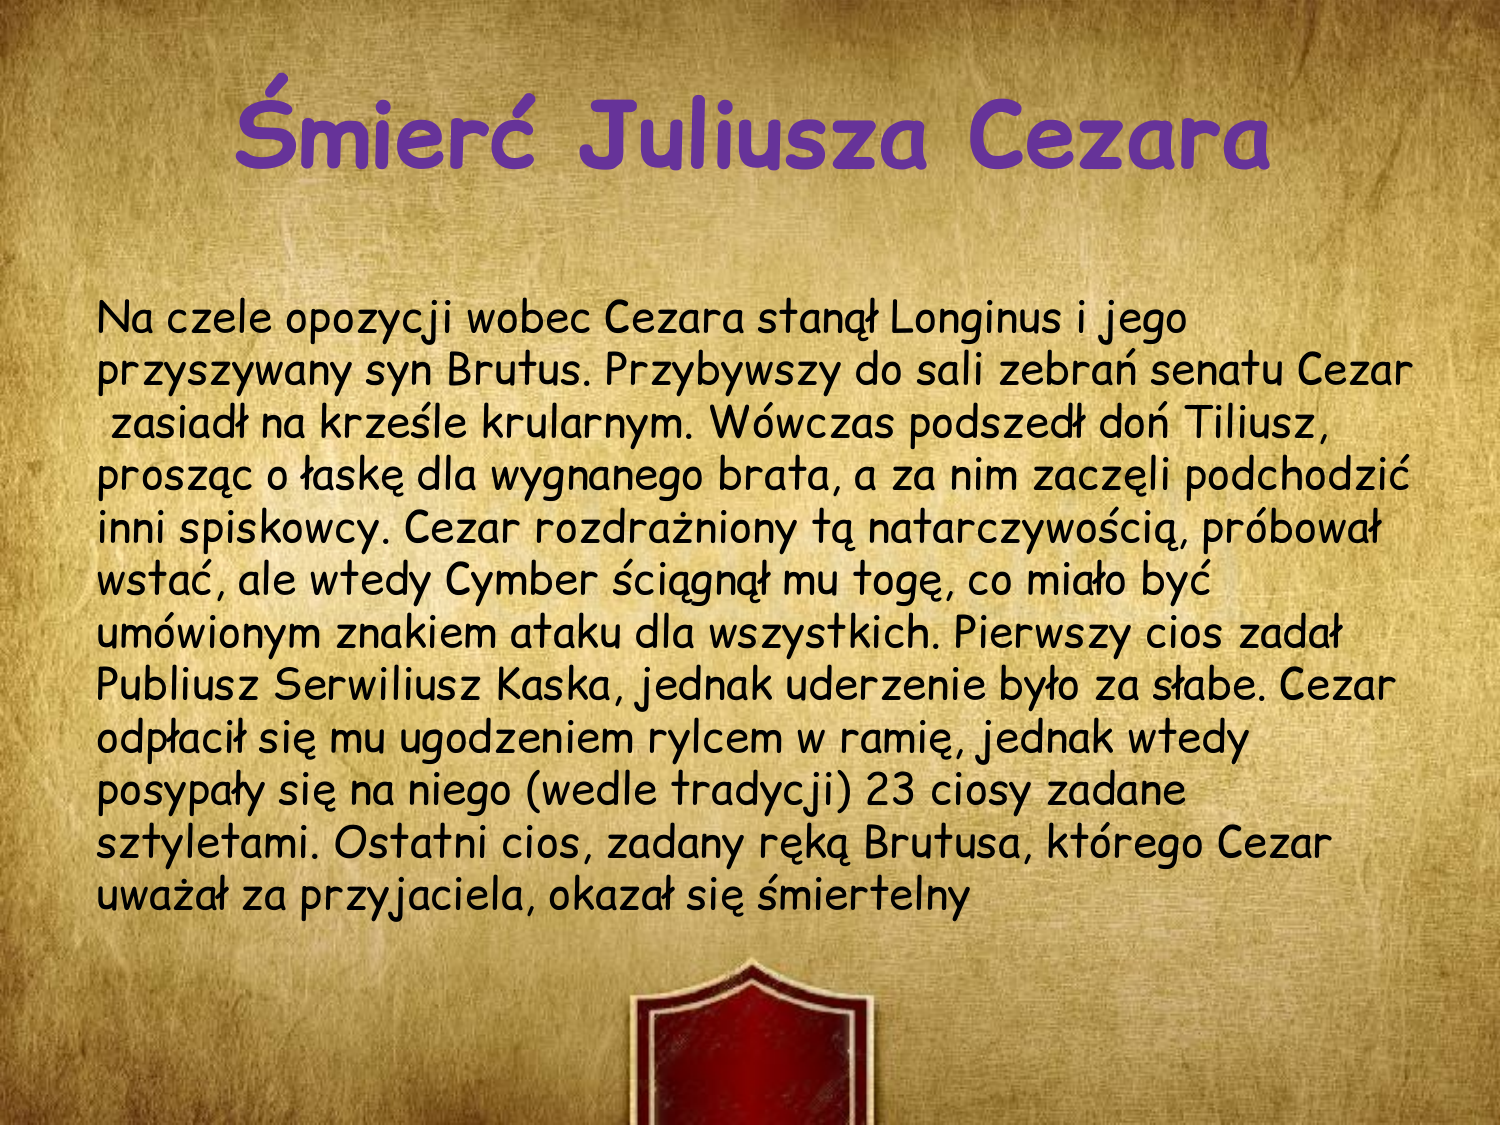

Śmierć Juliusza Cezara
Na czele opozycji wobec Cezara stanął Longinus i jego przyszywany syn Brutus. Przybywszy do sali zebrań senatu Cezar  zasiadł na krześle krularnym. Wówczas podszedł doń Tiliusz, prosząc o łaskę dla wygnanego brata, a za nim zaczęli podchodzić inni spiskowcy. Cezar rozdrażniony tą natarczywością, próbował wstać, ale wtedy Cymber ściągnął mu togę, co miało być umówionym znakiem ataku dla wszystkich. Pierwszy cios zadał Publiusz Serwiliusz Kaska, jednak uderzenie było za słabe. Cezar odpłacił się mu ugodzeniem rylcem w ramię, jednak wtedy posypały się na niego (wedle tradycji) 23 ciosy zadane sztyletami. Ostatni cios, zadany ręką Brutusa, którego Cezar uważał za przyjaciela, okazał się śmiertelny